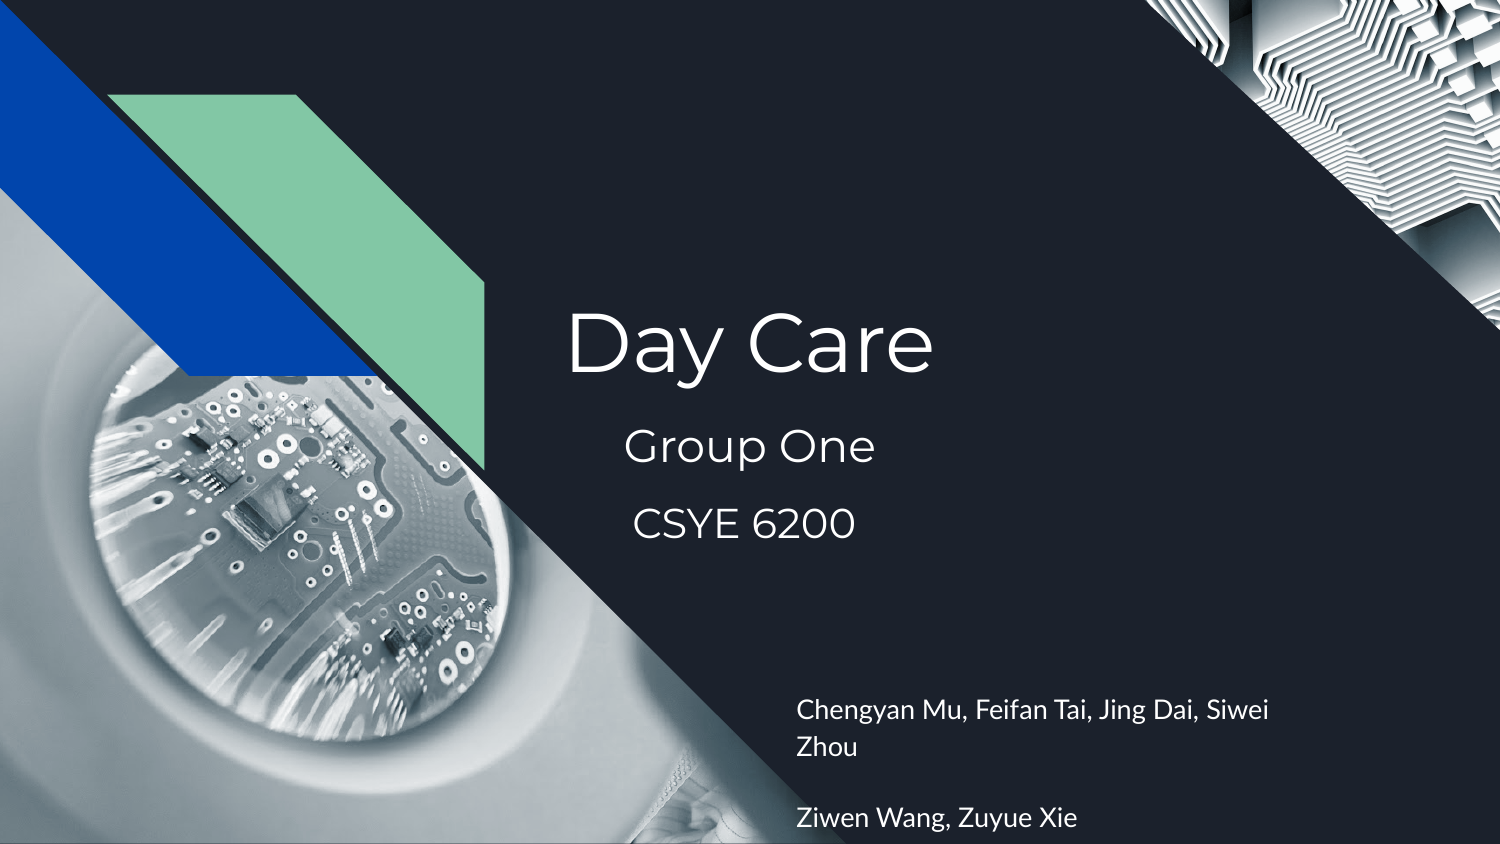

# Day Care
Group One
CSYE 6200
Chengyan Mu, Feifan Tai, Jing Dai, Siwei Zhou
Ziwen Wang, Zuyue Xie